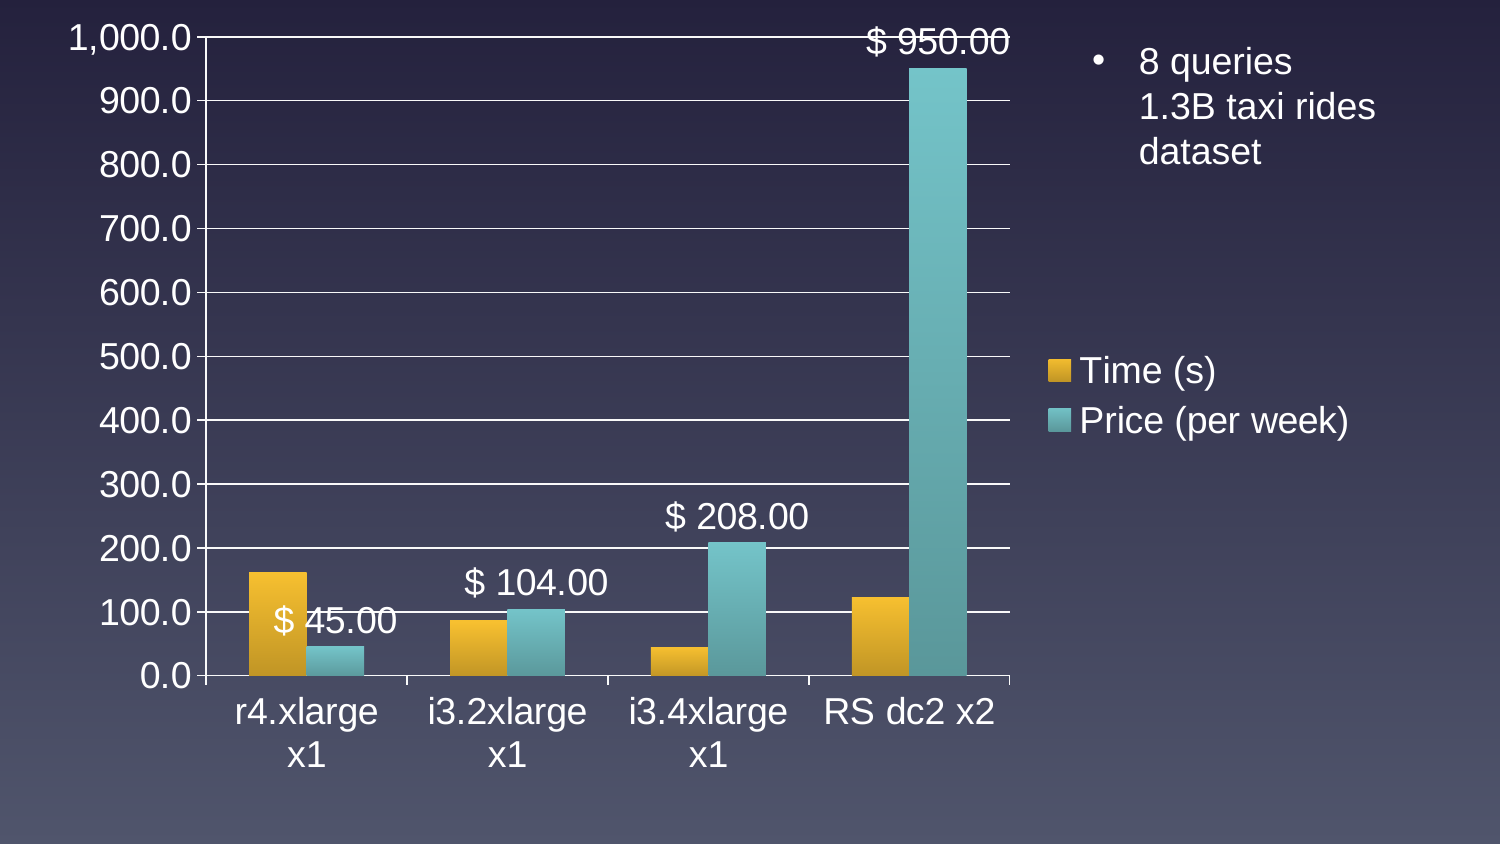

### Chart

| Category | Time (s) | Price (per week) |
|---|---|---|
| r4.xlarge x1 | 162.3 | 45.0 |
| i3.2xlarge x1 | 85.9 | 104.0 |
| i3.4xlarge x1 | 44.1 | 208.0 |
| RS dc2 x2 | 122.3 | 950.0 |
8 queries
1.3B taxi rides dataset